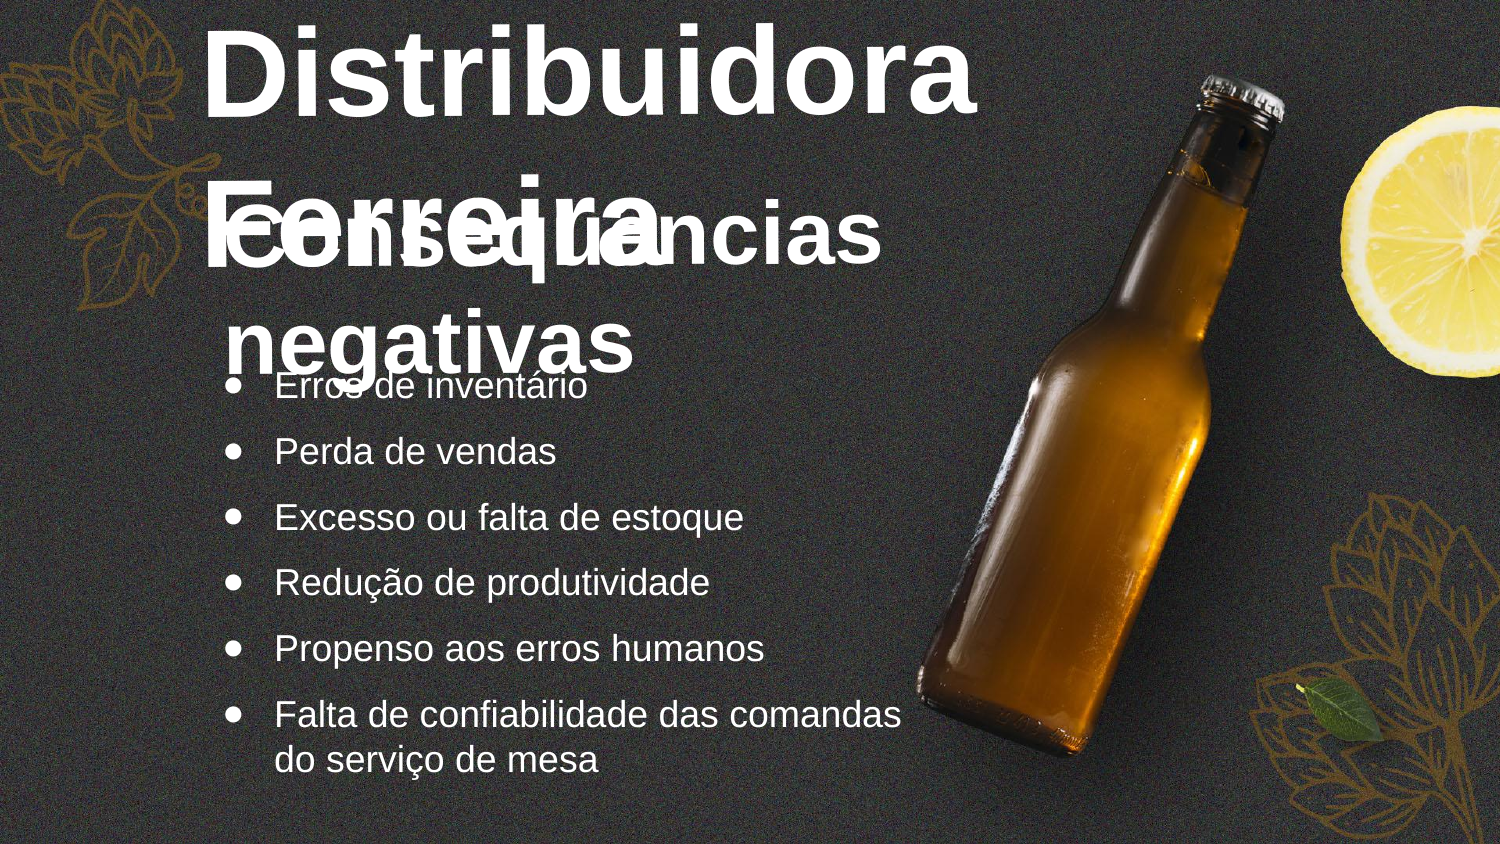

Distribuidora Ferreira
# Consequências negativas
Erros de inventário
Perda de vendas
Excesso ou falta de estoque
Redução de produtividade
Propenso aos erros humanos
Falta de confiabilidade das comandas do serviço de mesa